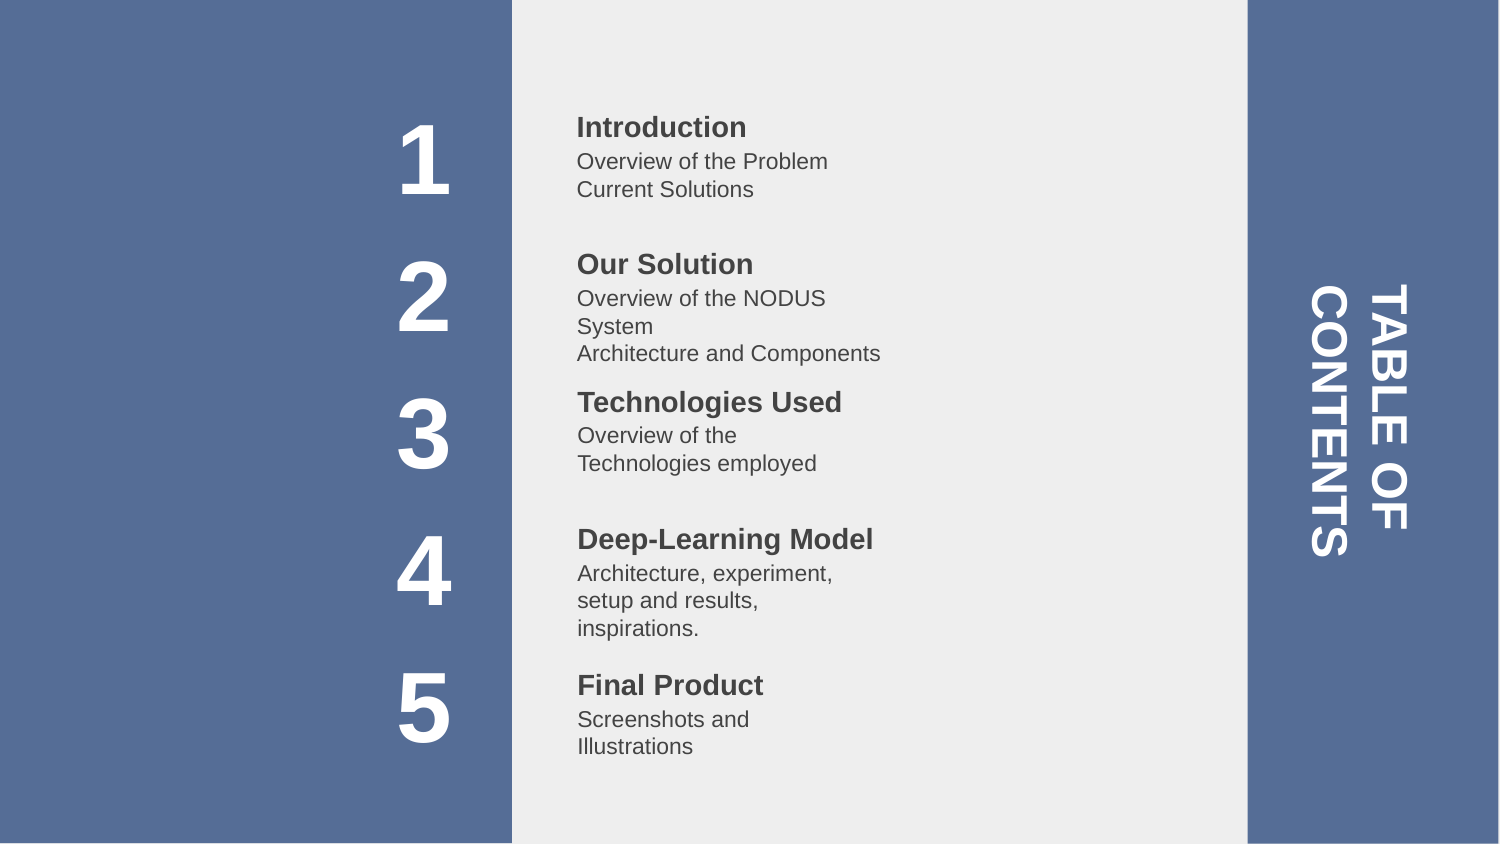

# Introduction
1
Overview of the Problem
Current Solutions

Our Solution
2
Overview of the NODUS System
Architecture and Components
Technologies Used
TABLE OF CONTENTS
3
Overview of the Technologies employed
Deep-Learning Model
4
Architecture, experiment, setup and results, inspirations.
Final Product
5
Screenshots and Illustrations